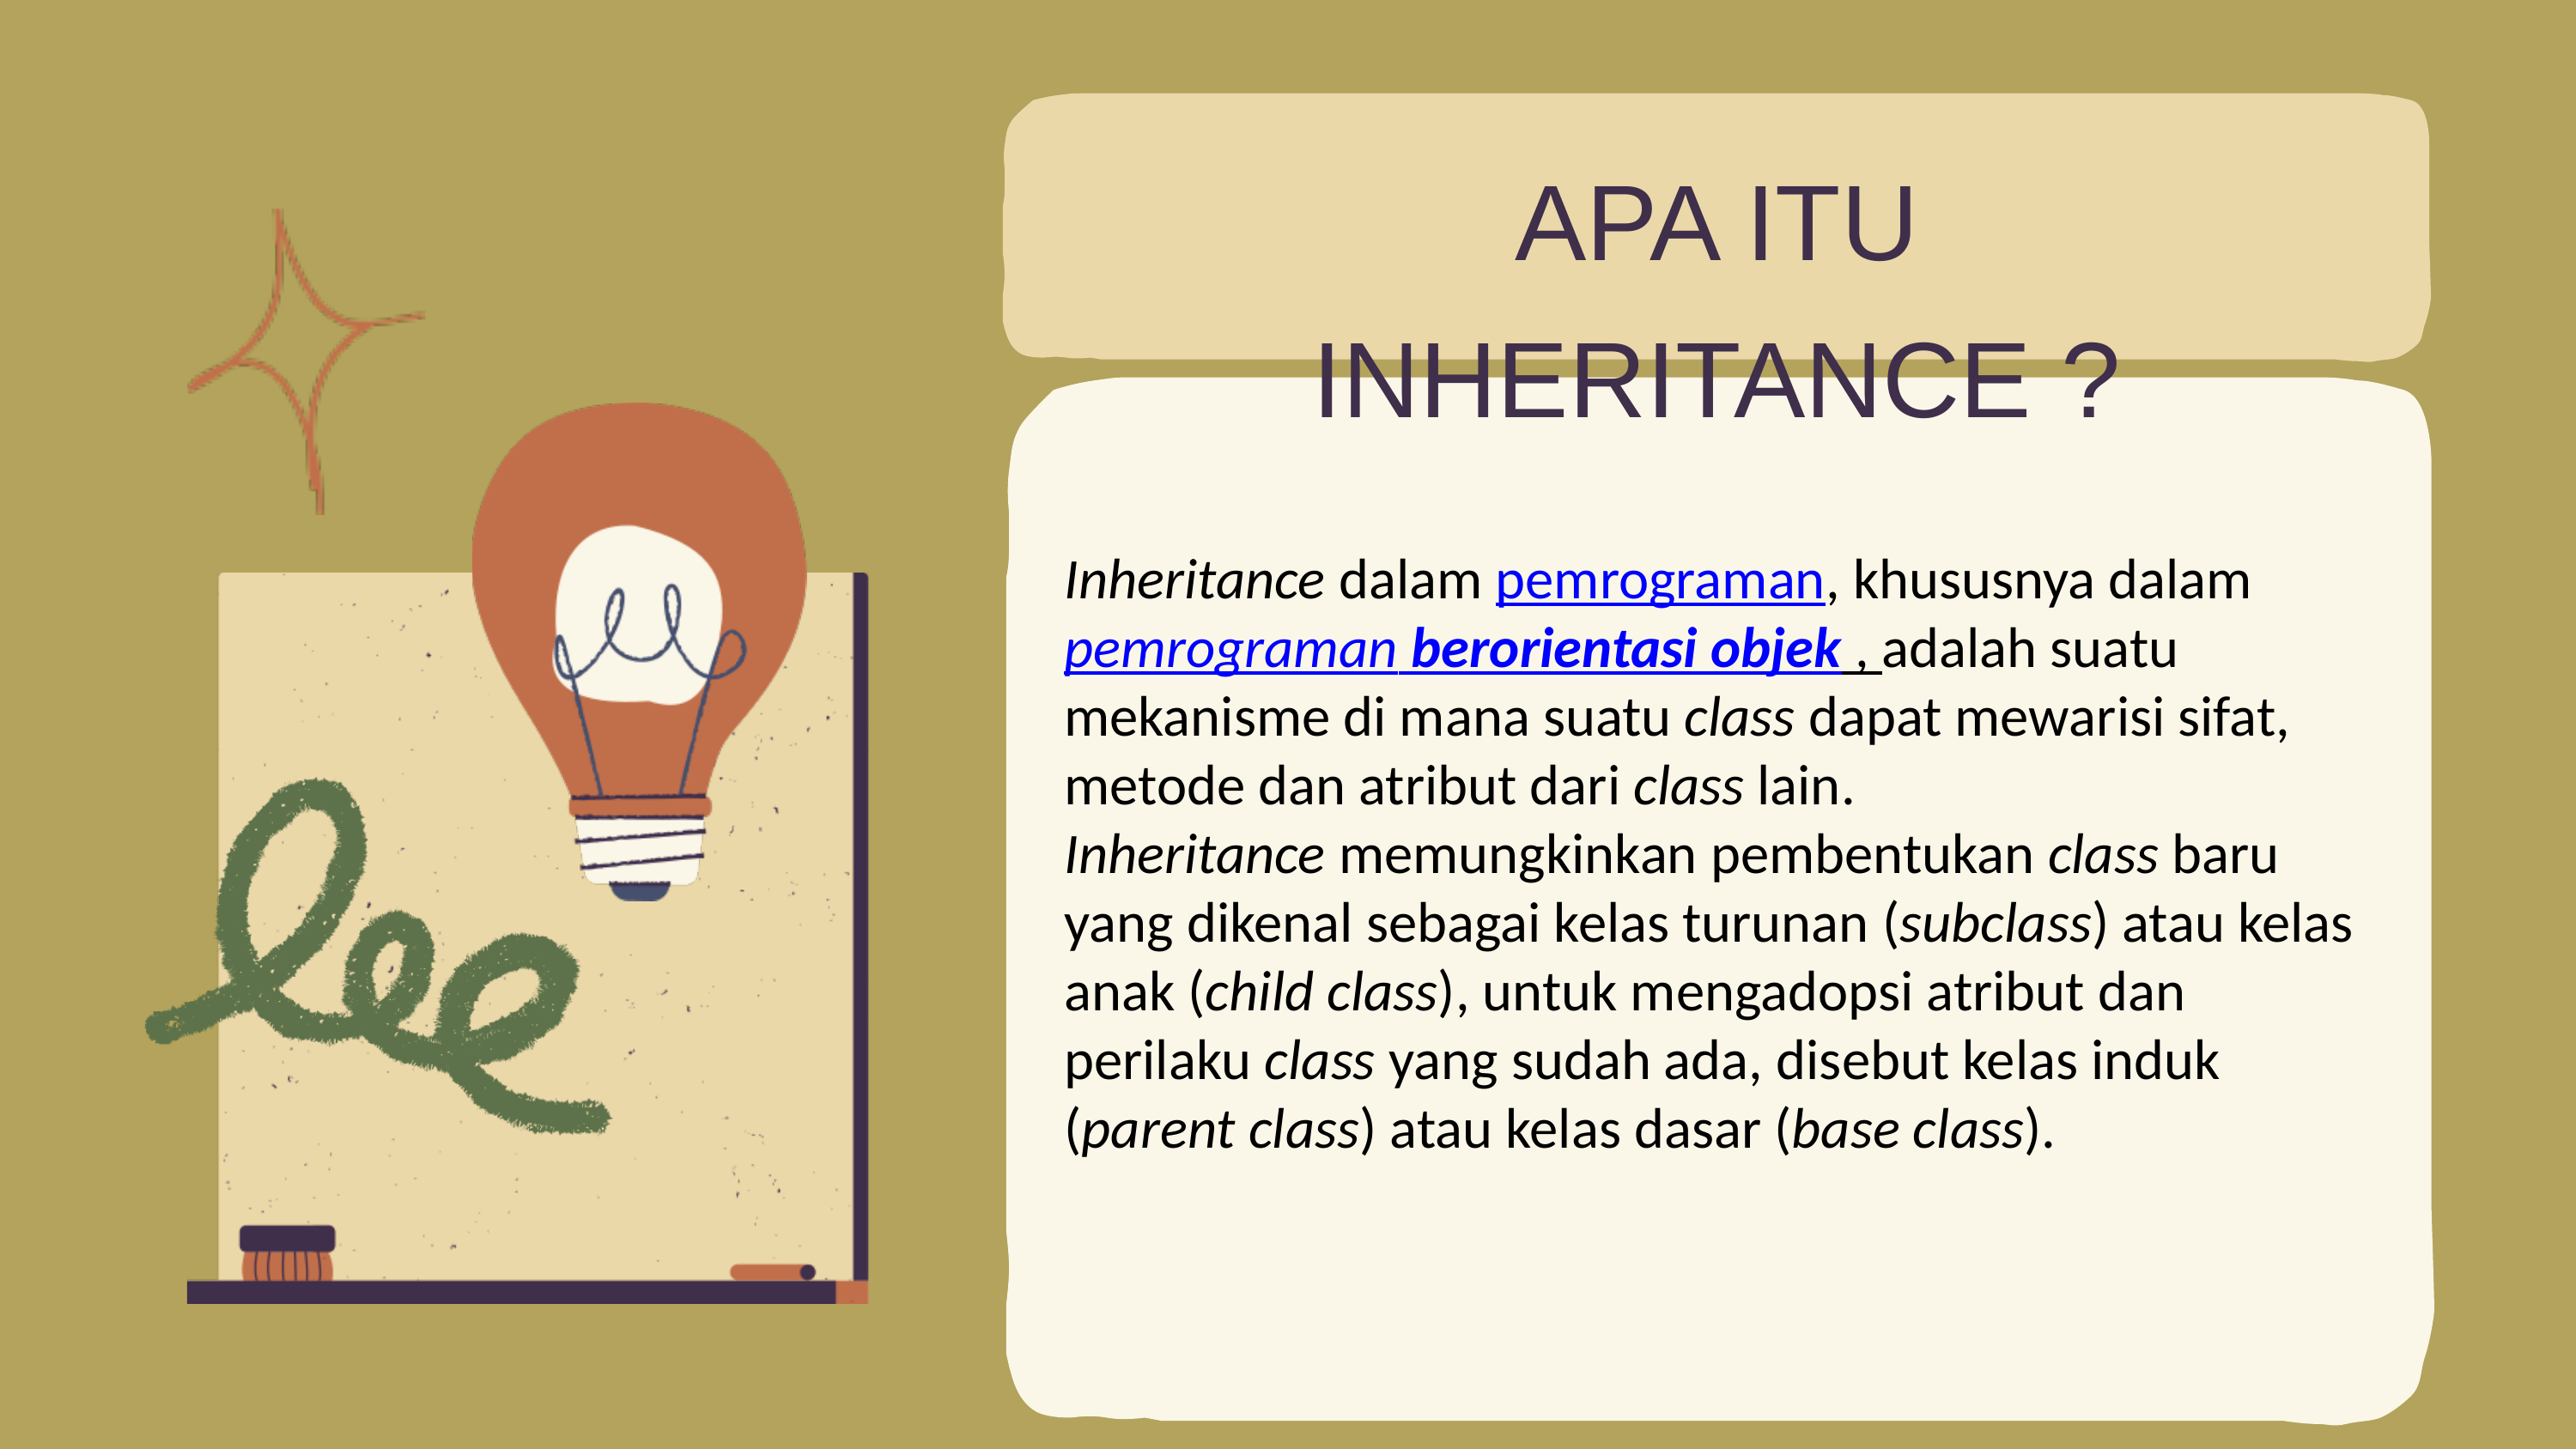

APA ITU INHERITANCE ?

Inheritance dalam pemrograman, khususnya dalam
pemrograman berorientasi objek , adalah suatu mekanisme di mana suatu class dapat mewarisi sifat, metode dan atribut dari class lain.
Inheritance memungkinkan pembentukan class baru yang dikenal sebagai kelas turunan (subclass) atau kelas anak (child class), untuk mengadopsi atribut dan perilaku class yang sudah ada, disebut kelas induk (parent class) atau kelas dasar (base class).